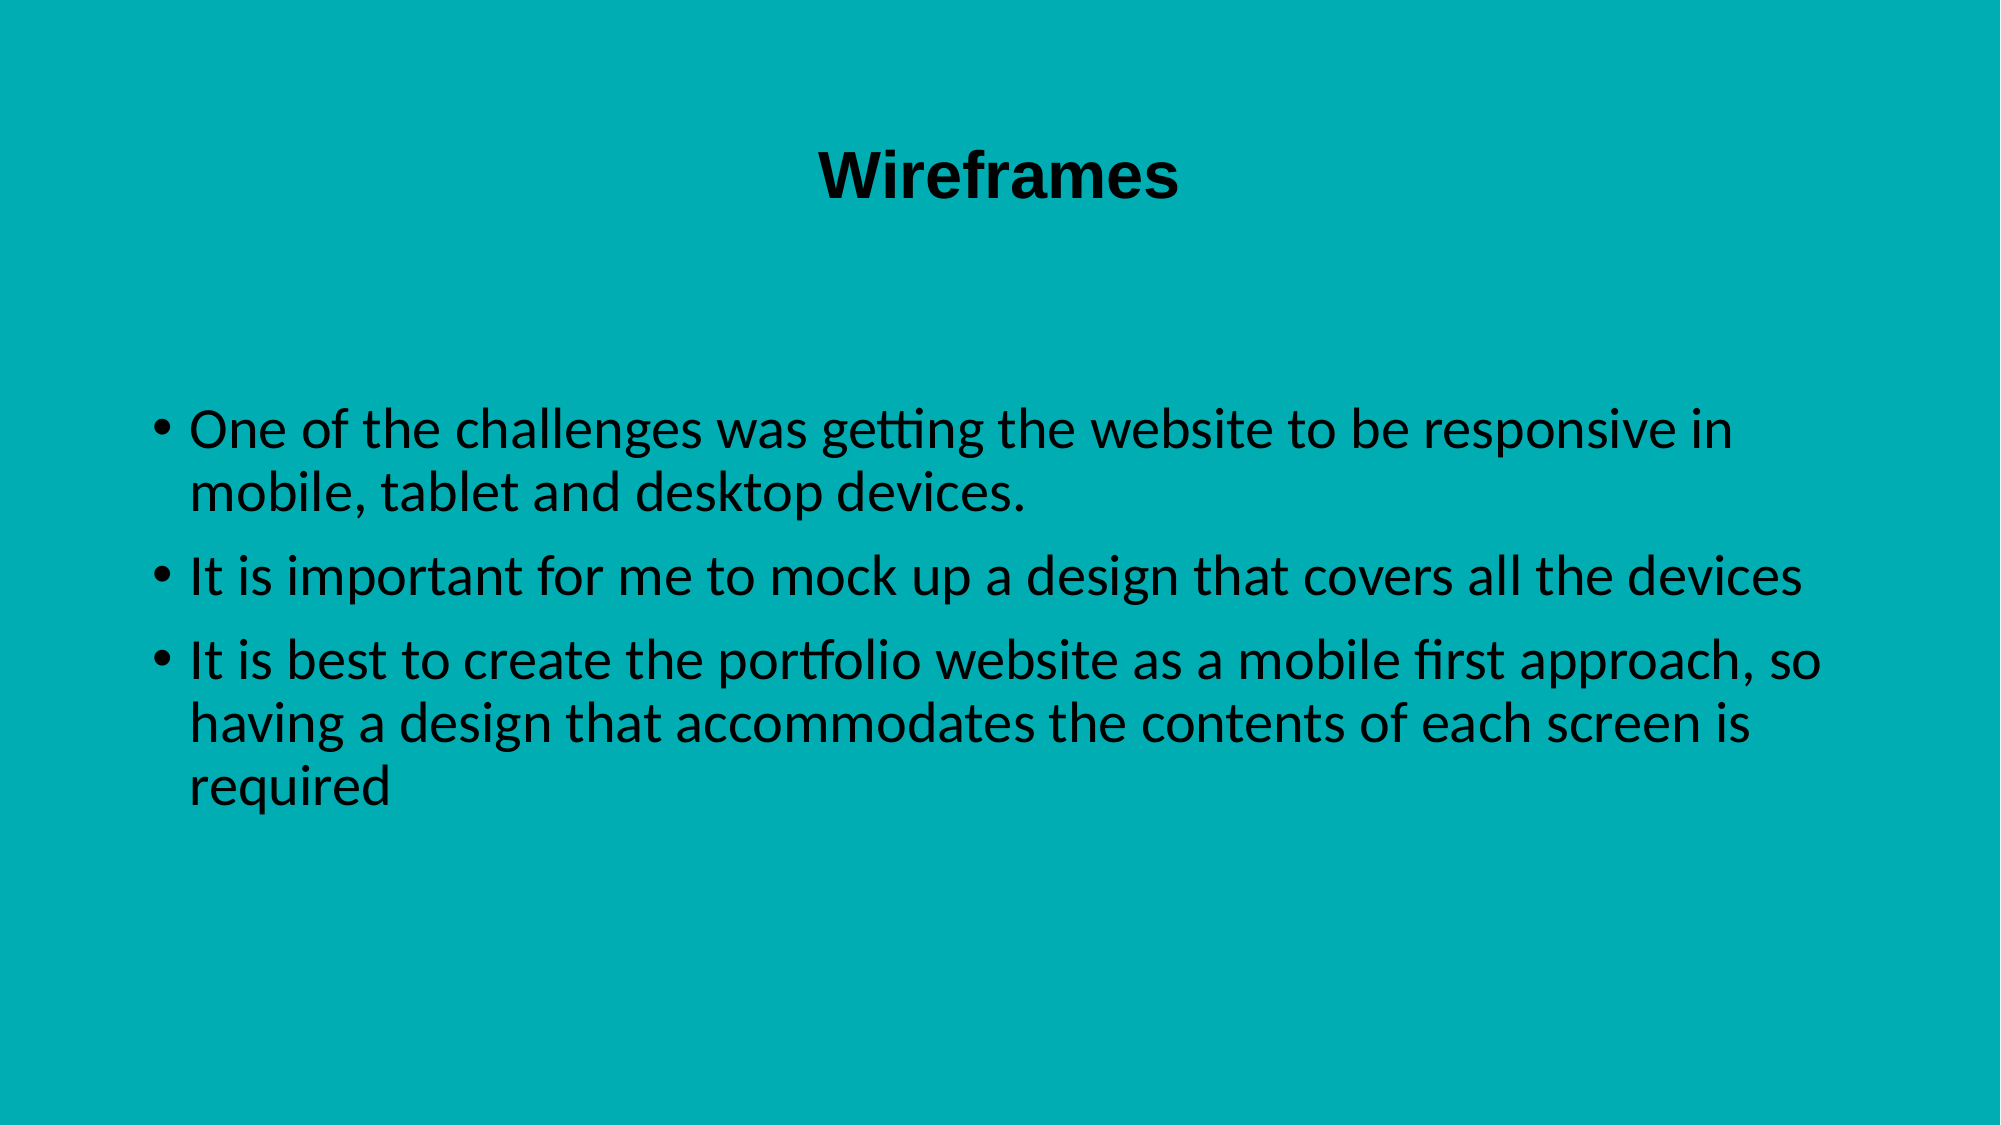

# Wireframes
One of the challenges was getting the website to be responsive in mobile, tablet and desktop devices.
It is important for me to mock up a design that covers all the devices
It is best to create the portfolio website as a mobile first approach, so having a design that accommodates the contents of each screen is required